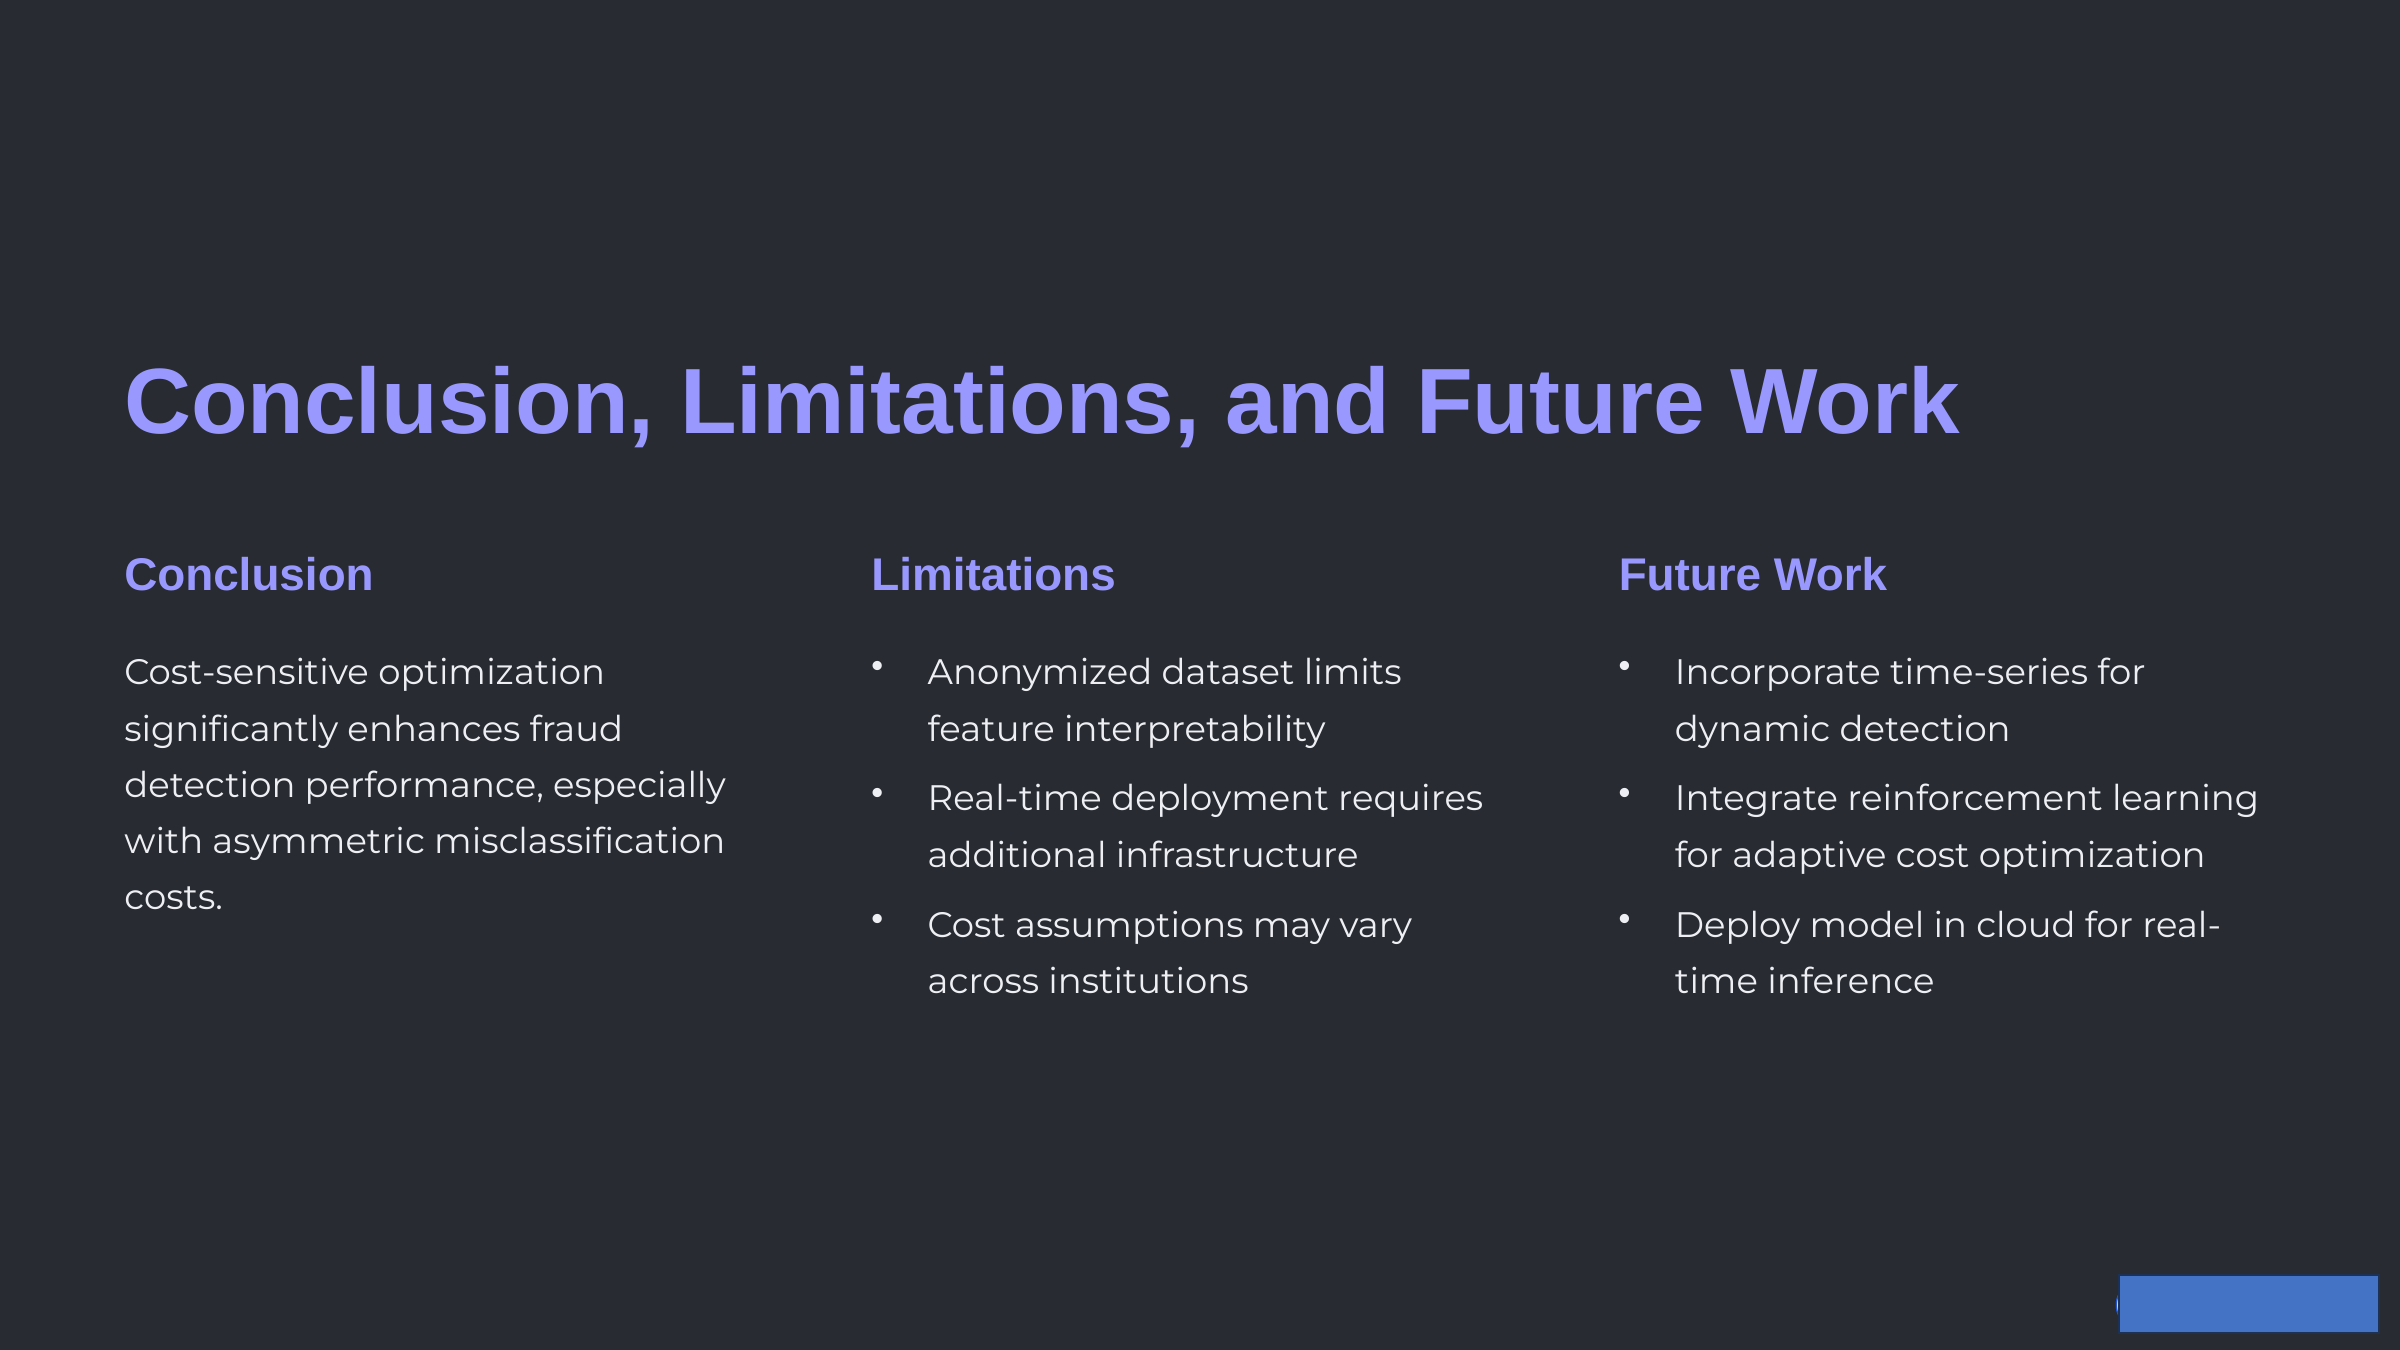

Conclusion, Limitations, and Future Work
Conclusion
Limitations
Future Work
Cost-sensitive optimization significantly enhances fraud detection performance, especially with asymmetric misclassification costs.
Anonymized dataset limits feature interpretability
Incorporate time-series for dynamic detection
Real-time deployment requires additional infrastructure
Integrate reinforcement learning for adaptive cost optimization
Cost assumptions may vary across institutions
Deploy model in cloud for real-time inference